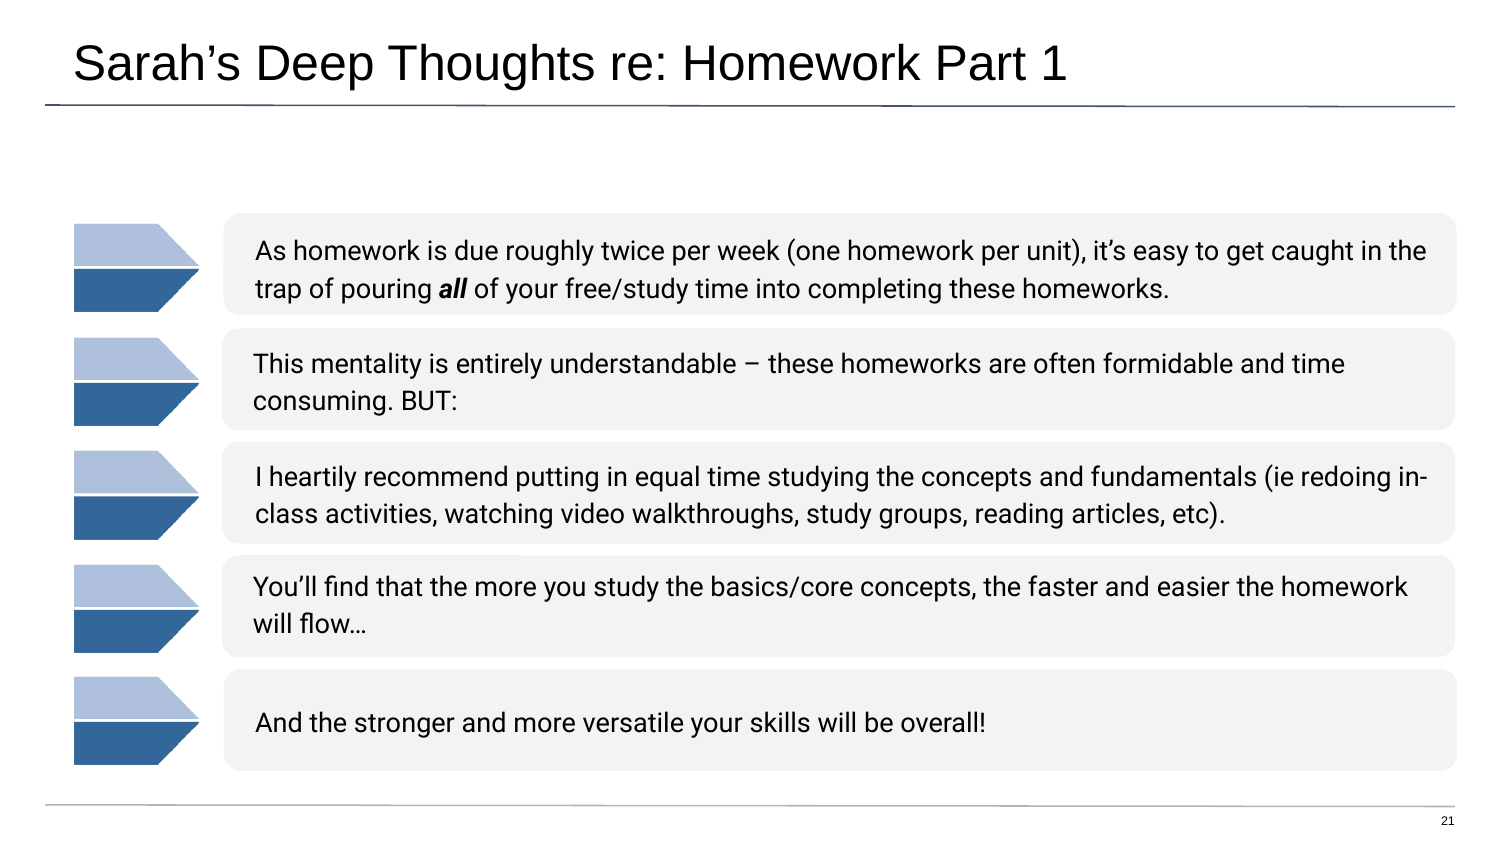

# Sarah’s Deep Thoughts re: Homework Part 1
As homework is due roughly twice per week (one homework per unit), it’s easy to get caught in the trap of pouring all of your free/study time into completing these homeworks.
This mentality is entirely understandable – these homeworks are often formidable and time consuming. BUT:
I heartily recommend putting in equal time studying the concepts and fundamentals (ie redoing in-class activities, watching video walkthroughs, study groups, reading articles, etc).

You’ll find that the more you study the basics/core concepts, the faster and easier the homework will flow…
And the stronger and more versatile your skills will be overall!
21